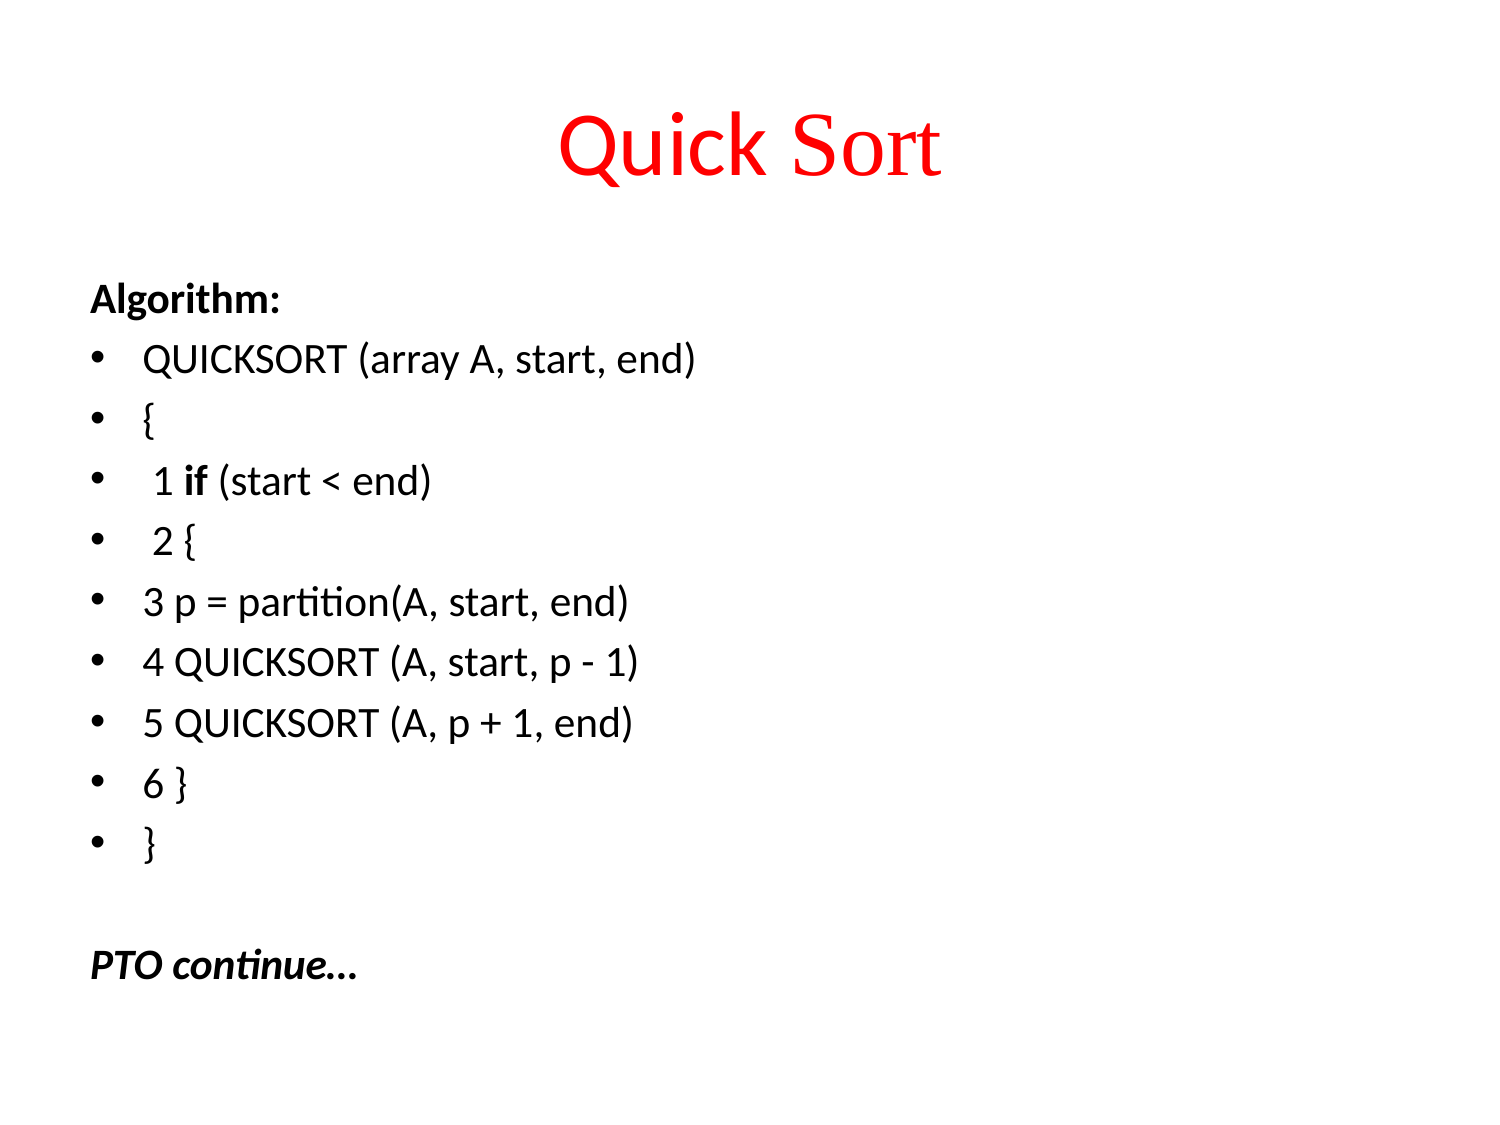

# Quick Sort
Algorithm:
QUICKSORT (array A, start, end)
{
 1 if (start < end)
 2 {
3 p = partition(A, start, end)
4 QUICKSORT (A, start, p - 1)
5 QUICKSORT (A, p + 1, end)
6 }
}

PTO continue…